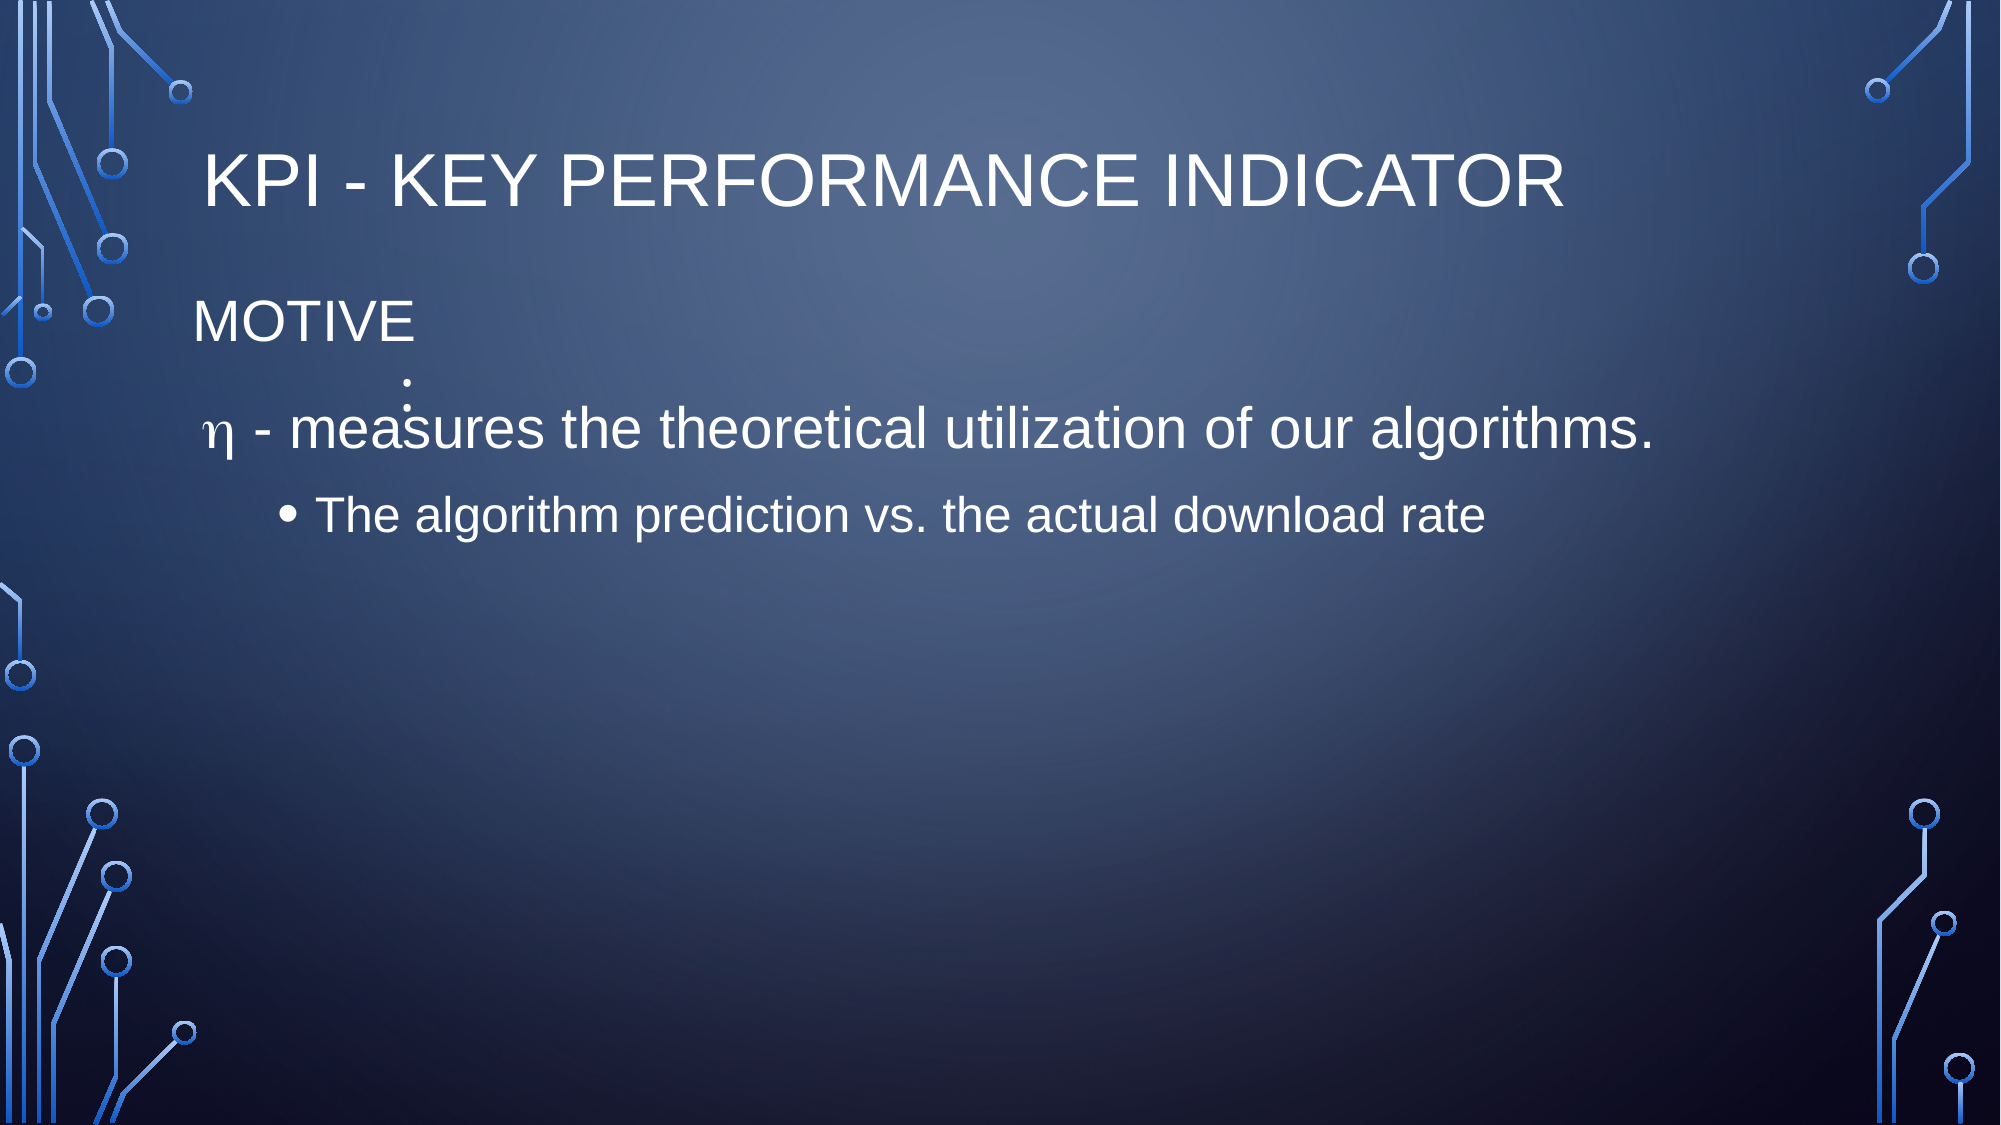

# KPI - KEY PERFORMANCE INDICATOR
MOTIVE:
η - measures the theoretical utilization of our algorithms.
The algorithm prediction vs. the actual download rate